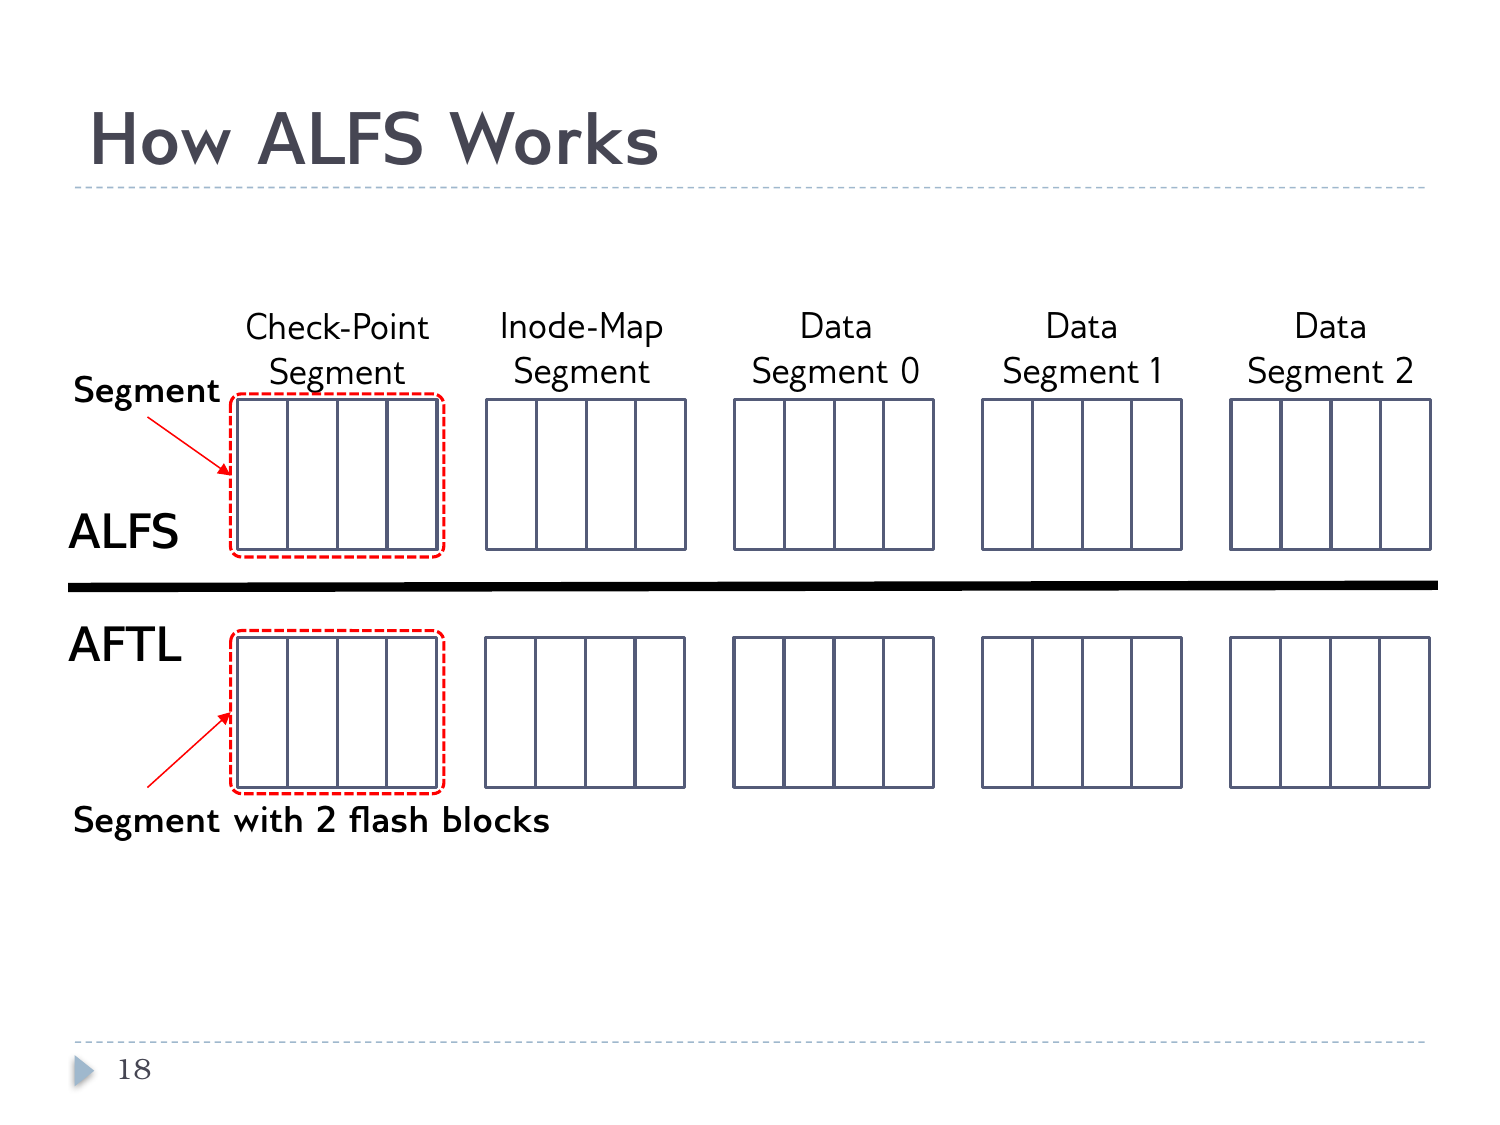

# How ALFS Works
Data
Segment 2
Inode-Map
Segment
Data
Segment 0
Data
Segment 1
Check-Point
Segment
Segment

ALFS
AFTL

Segment with 2 flash blocks
18